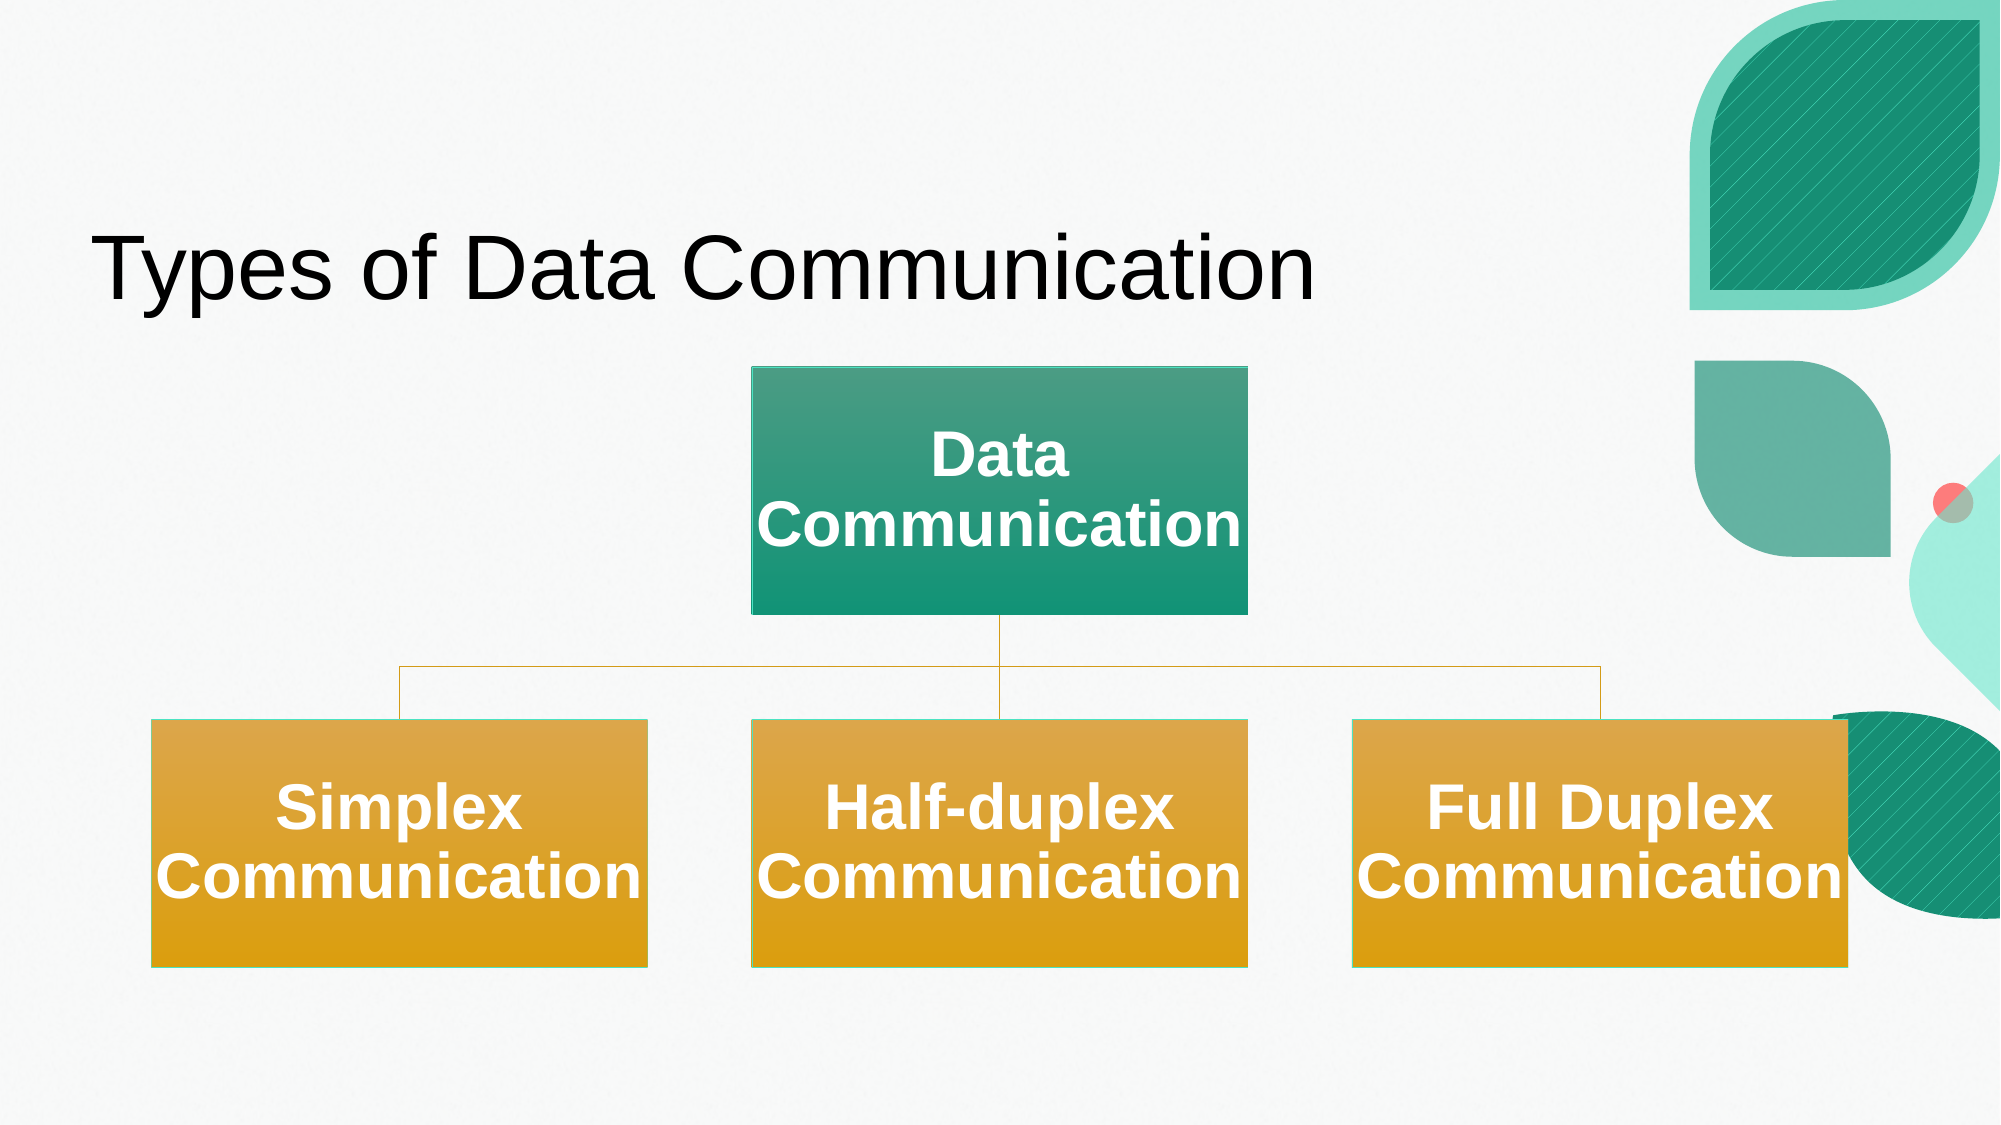

# Types of Data Communication
Data Communication
Simplex Communication
Half-duplex Communication
Full Duplex Communication